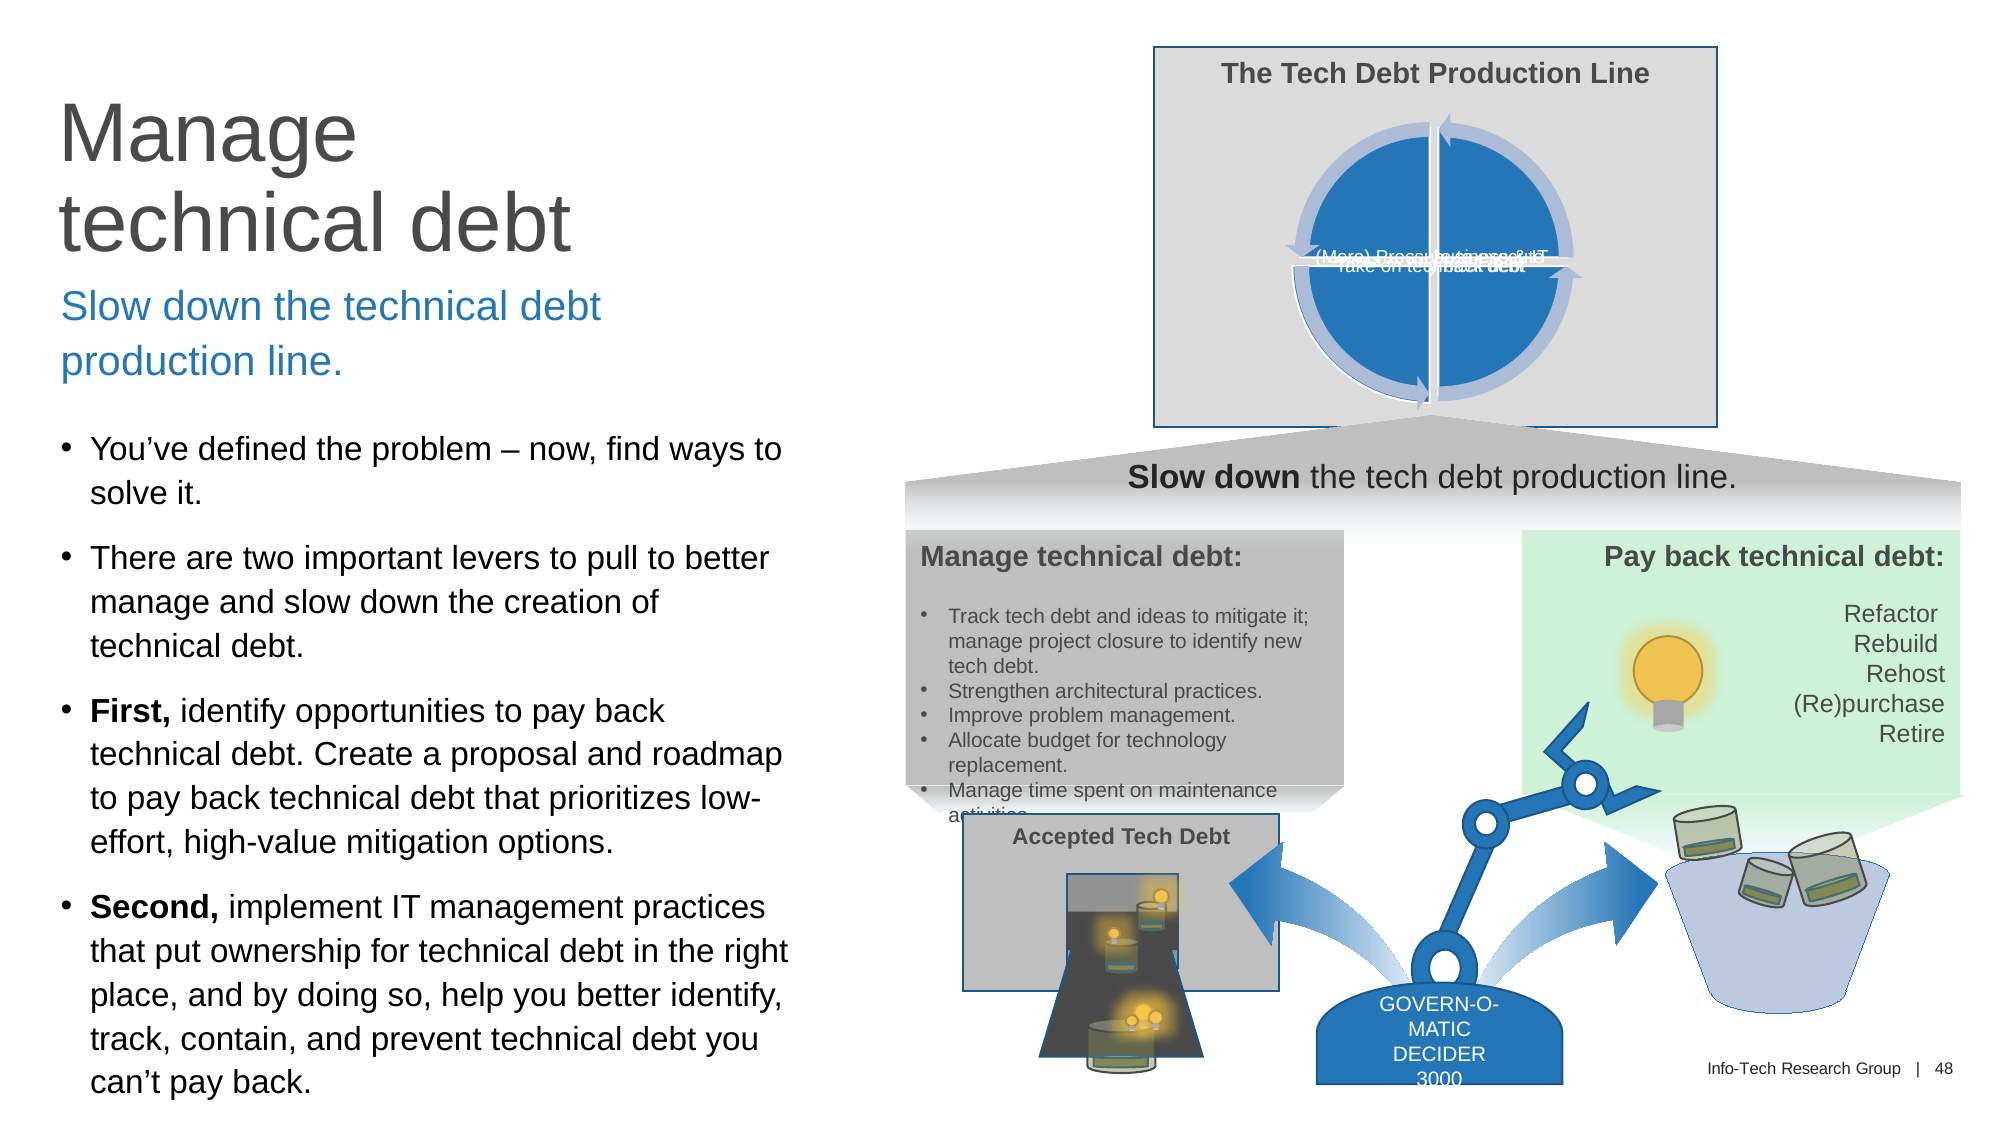

Slow down the tech debt production line.
The Tech Debt Production Line
Slows down business & IT
Fail to pay back debt
Take on technical debt
(More) Pressure to execute
# Manage technical debt
Slow down the technical debt production line.
You’ve defined the problem – now, find ways to solve it.
There are two important levers to pull to better manage and slow down the creation of technical debt.
First, identify opportunities to pay back technical debt. Create a proposal and roadmap to pay back technical debt that prioritizes low-effort, high-value mitigation options.
Second, implement IT management practices that put ownership for technical debt in the right place, and by doing so, help you better identify, track, contain, and prevent technical debt you can’t pay back.
Manage technical debt:

Track tech debt and ideas to mitigate it; manage project closure to identify new tech debt.
Strengthen architectural practices.
Improve problem management.
Allocate budget for technology replacement.
Manage time spent on maintenance activities.
Pay back technical debt:

Refactor
Rebuild
Rehost
(Re)purchase
Retire

GOVERN-O-MATIC
DECIDER 3000

Accepted Tech Debt